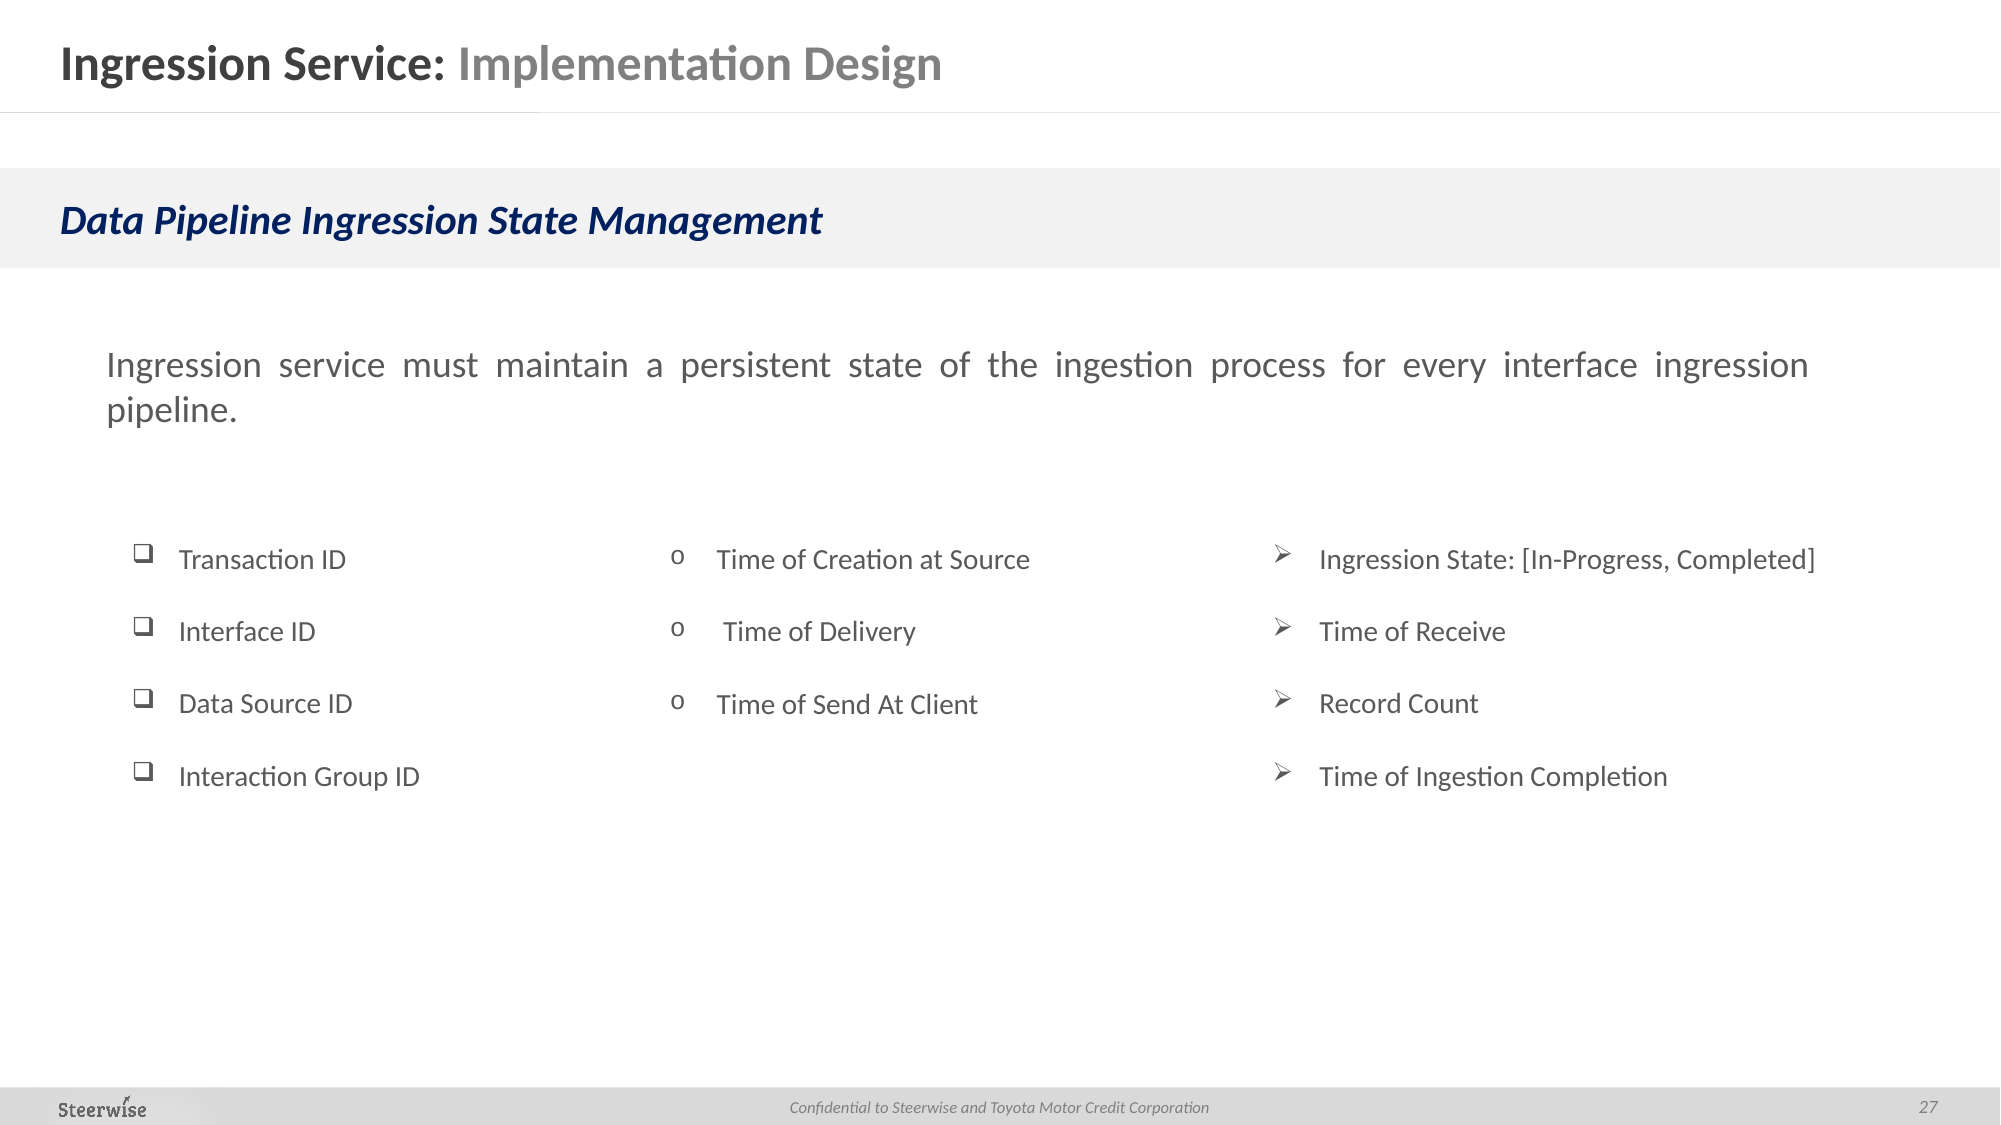

# Ingression Service: Implementation Design
Data Pipeline Ingression State Management
Ingression service must maintain a persistent state of the ingestion process for every interface ingression pipeline.

Transaction ID
Interface ID
Data Source ID
Interaction Group ID

Time of Creation at Source
 Time of Delivery
Time of Send At Client
Ingression State: [In-Progress, Completed]
Time of Receive
Record Count
Time of Ingestion Completion

27